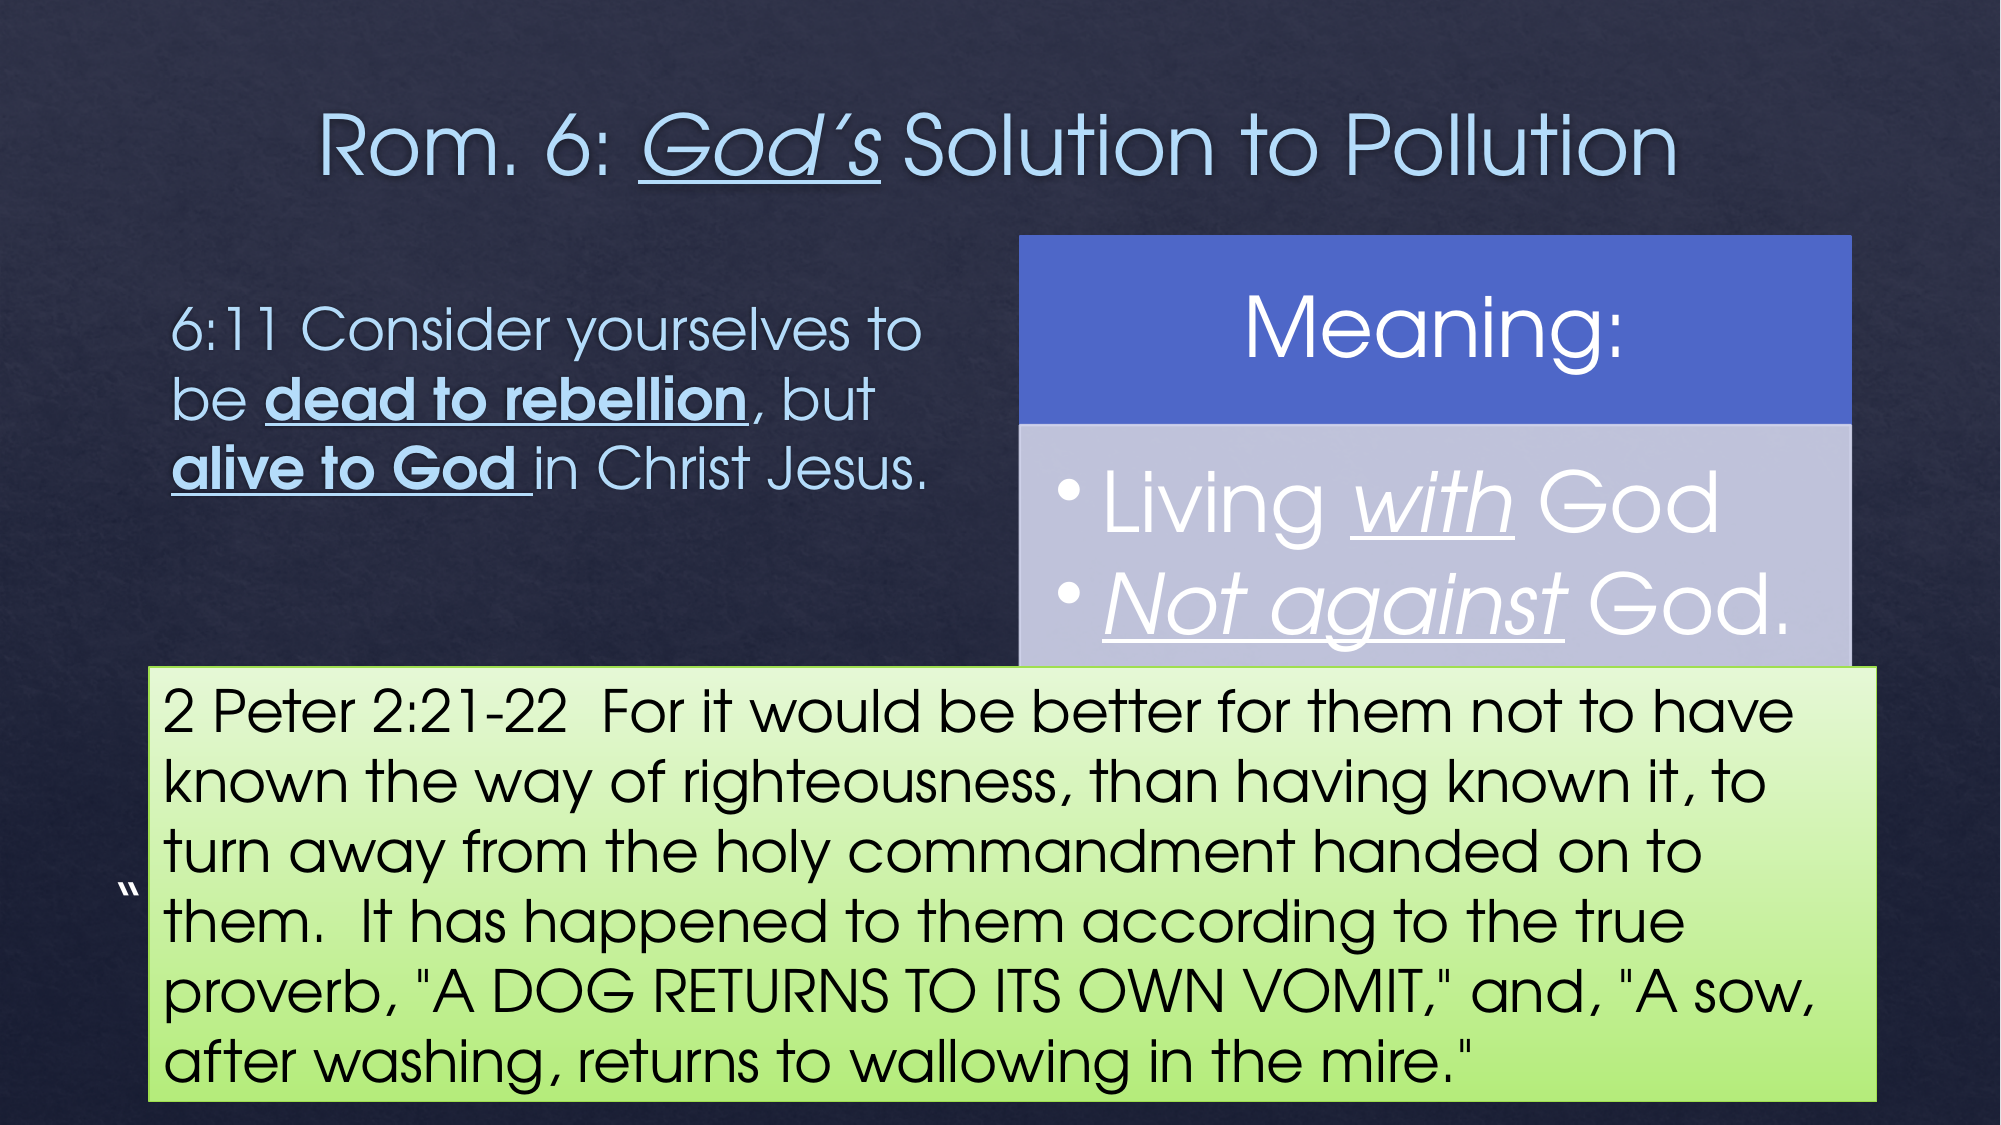

# Rom. 6: God’s Solution to Pollution
Meaning:
Living with God
Not against God.
6:11 Consider yourselves to be dead to rebellion, but alive to God in Christ Jesus.
2 Peter 2:21-22  For it would be better for them not to have known the way of righteousness, than having known it, to turn away from the holy commandment handed on to them.  It has happened to them according to the true proverb, "A DOG RETURNS TO ITS OWN VOMIT," and, "A sow, after washing, returns to wallowing in the mire."
“Consider”
New Principles, Strengths, Relationships, HOPE
New Weaknesses, Spiritual Enemies, Problems…